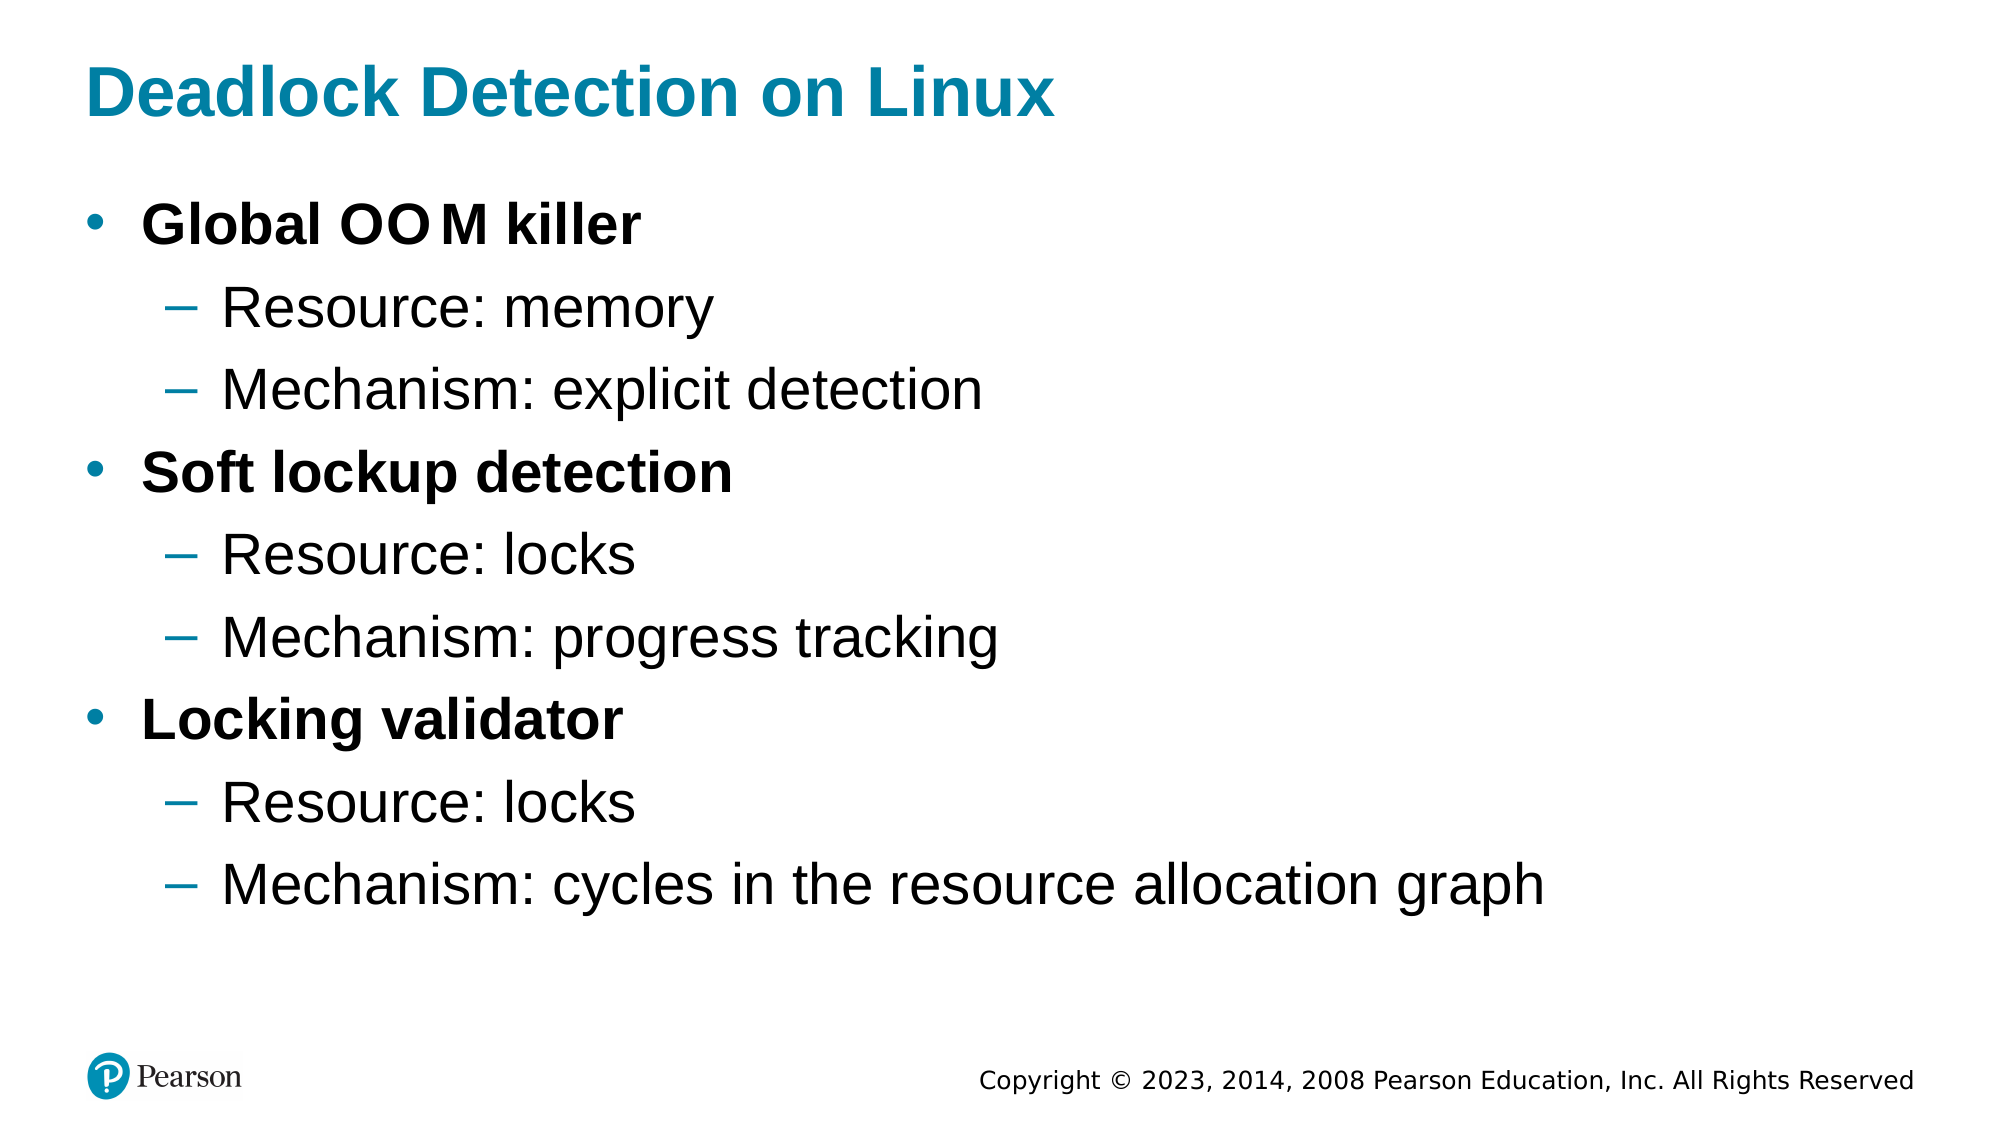

# Deadlock Detection on Linux
Global O O M killer
Resource: memory
Mechanism: explicit detection
Soft lockup detection
Resource: locks
Mechanism: progress tracking
Locking validator
Resource: locks
Mechanism: cycles in the resource allocation graph